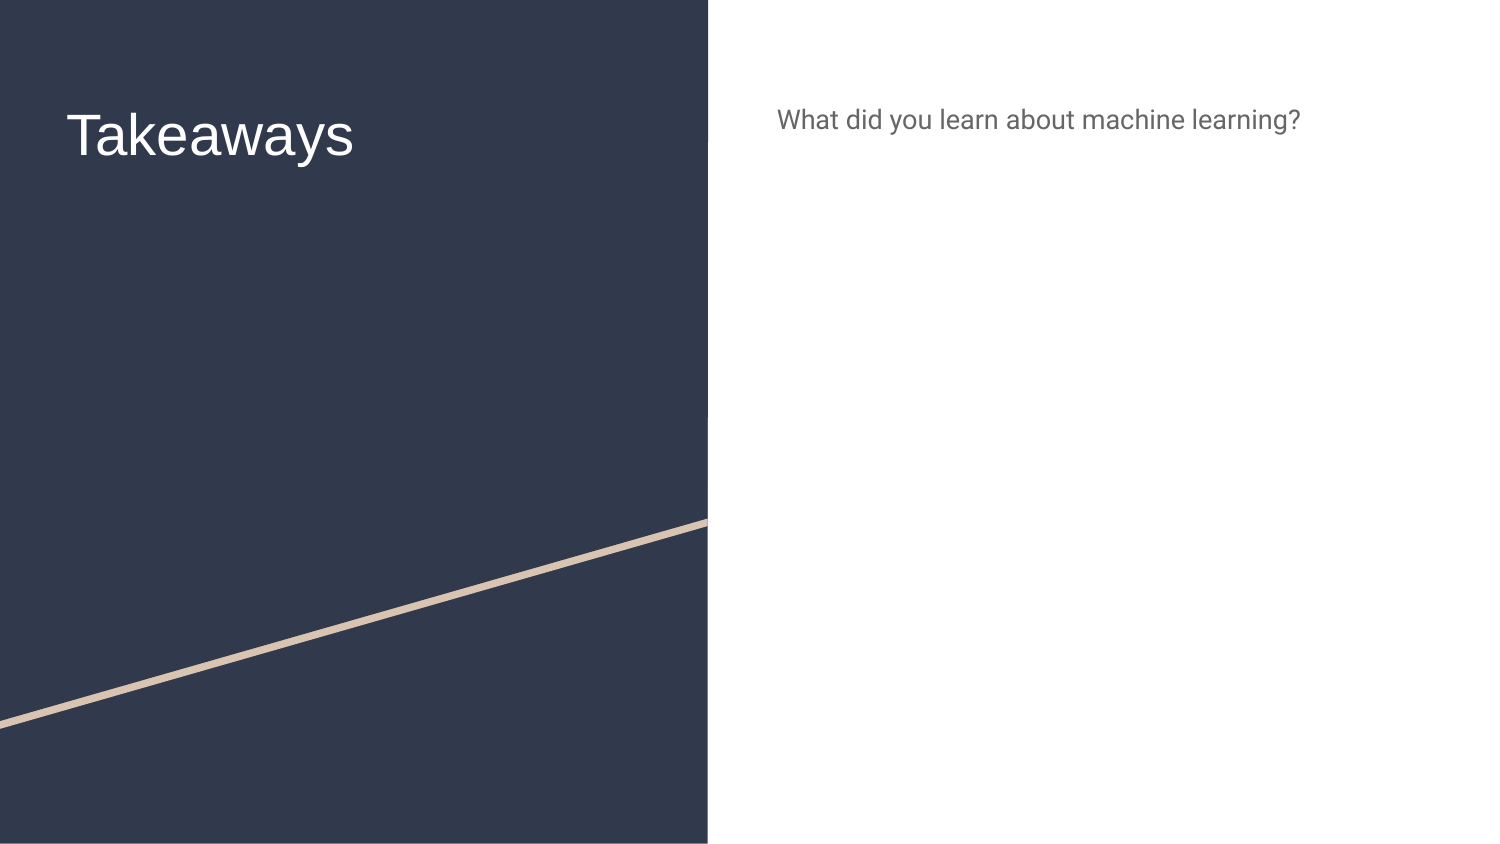

# Takeaways
What did you learn about machine learning?